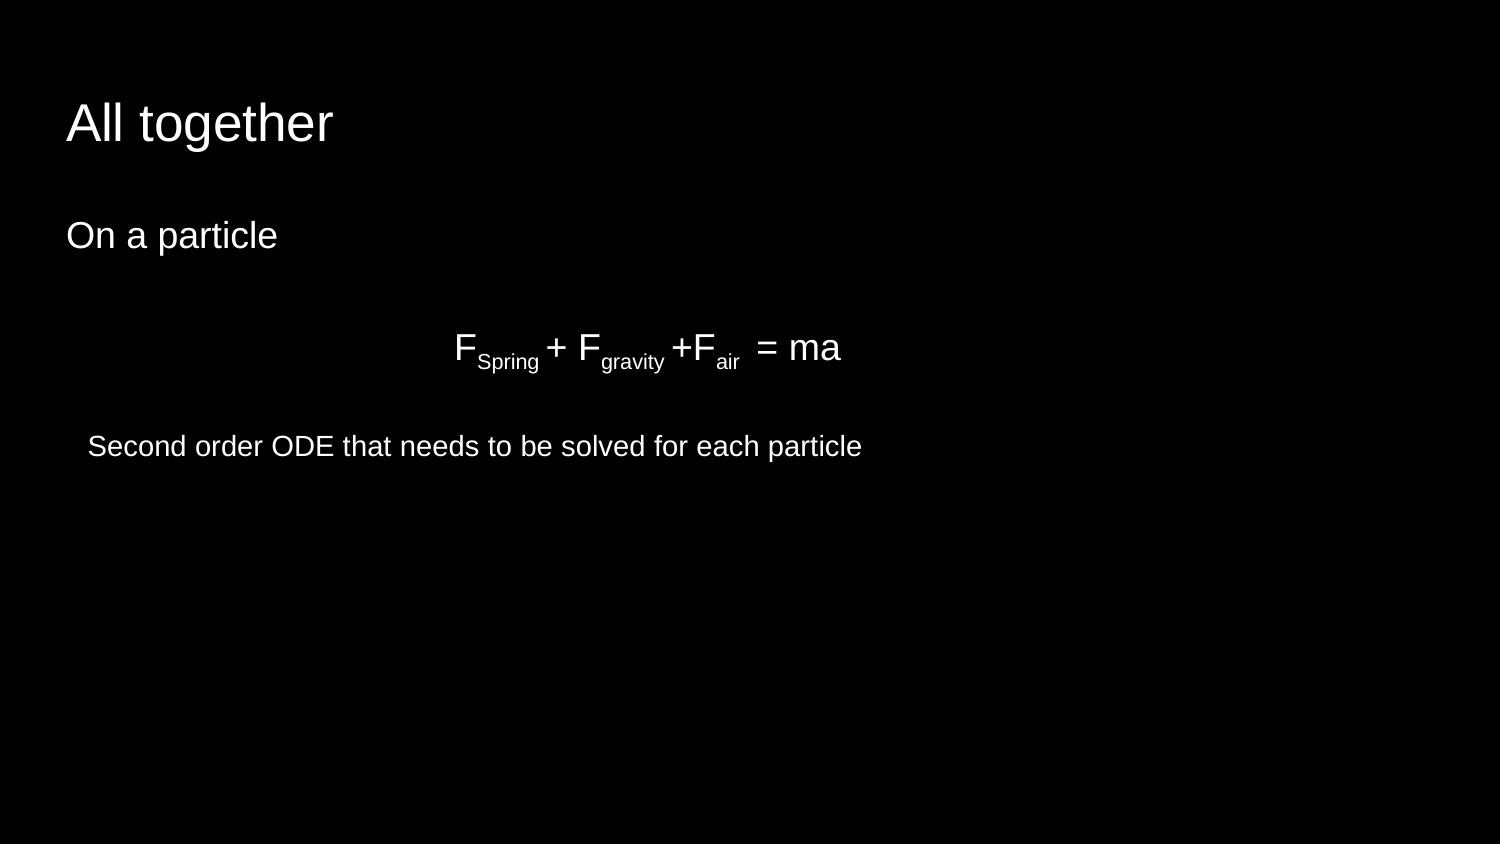

# All together
On a particle
FSpring + Fgravity +Fair  = ma
Second order ODE that needs to be solved for each particle